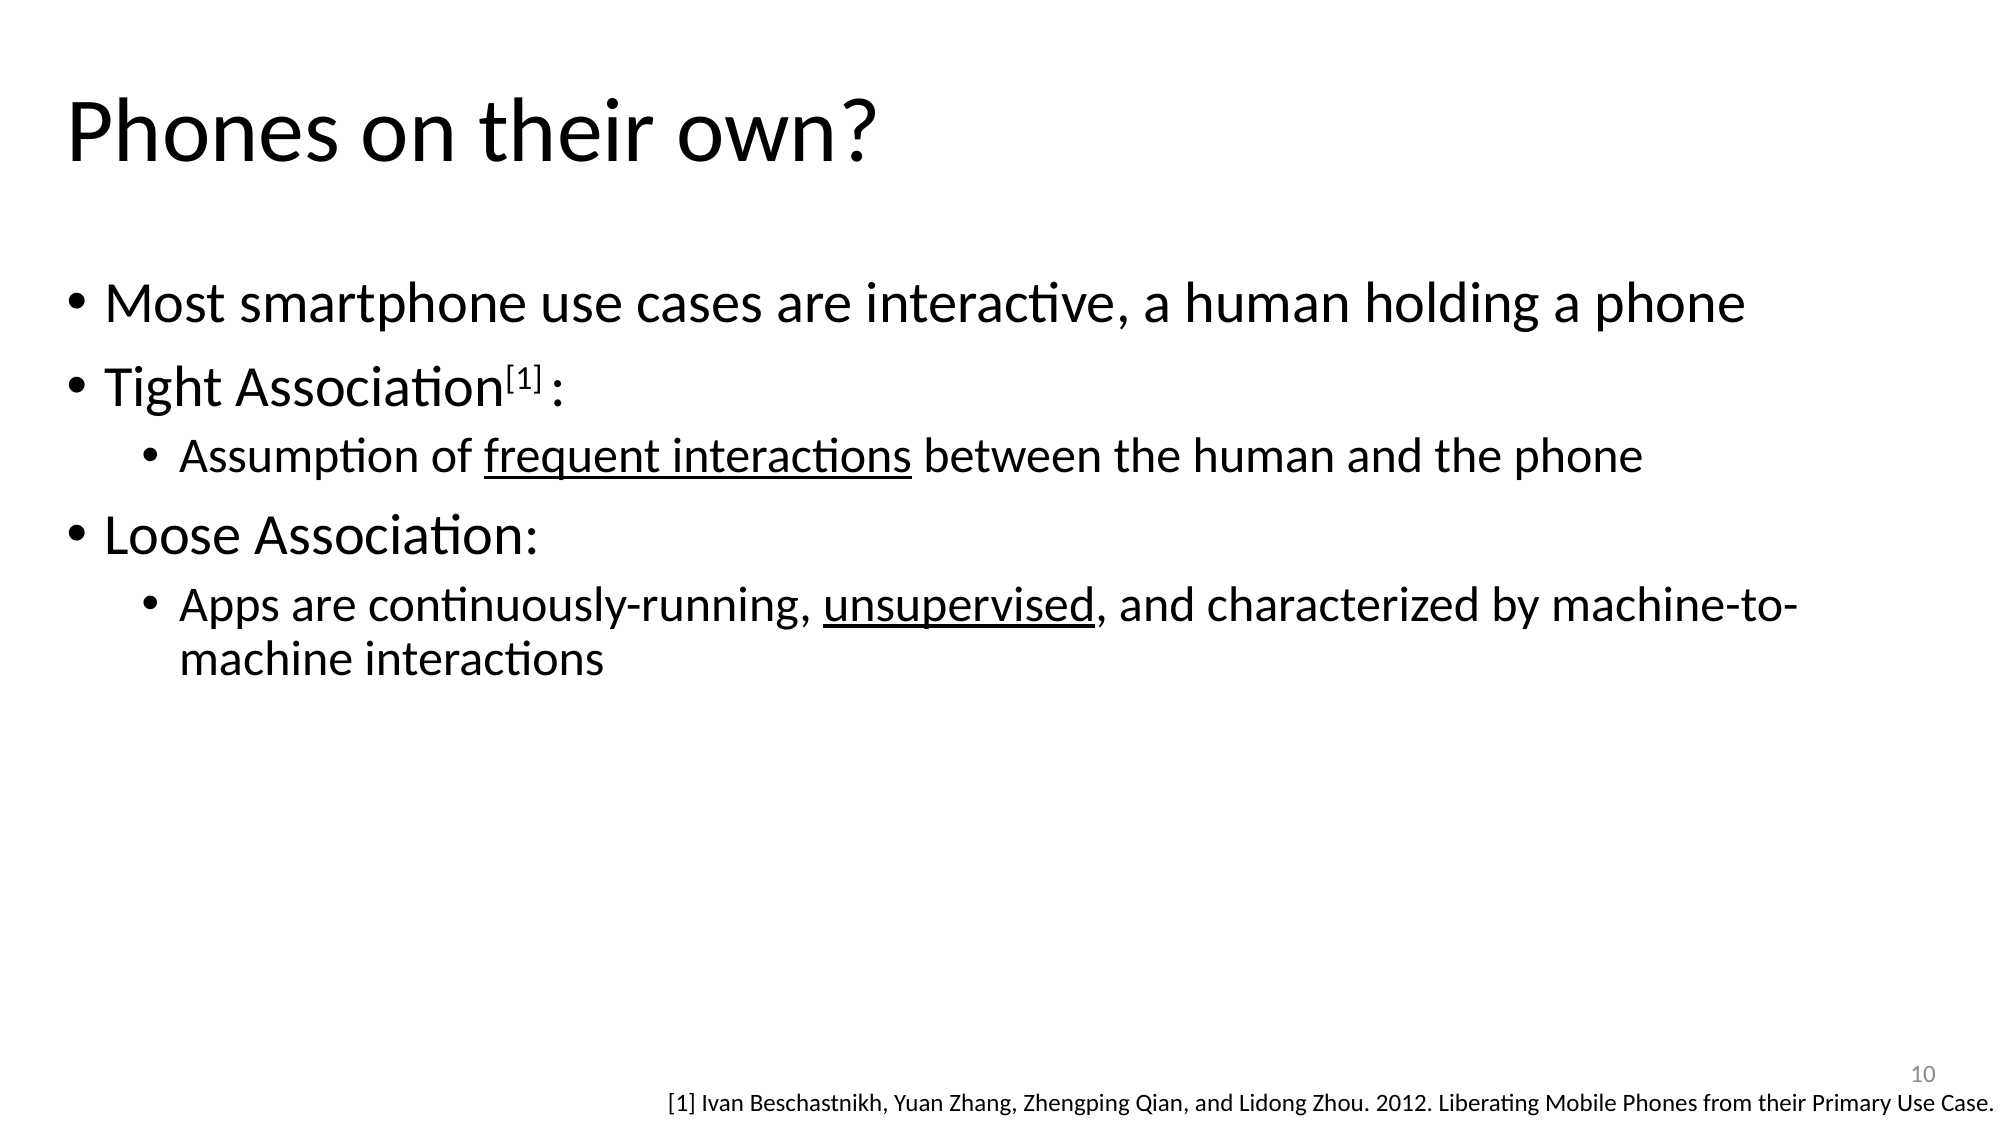

# Phones on their own?
Most smartphone use cases are interactive, a human holding a phone
Tight Association[1] :
Assumption of frequent interactions between the human and the phone
Loose Association:
Apps are continuously-running, unsupervised, and characterized by machine-to-machine interactions

10
[1] Ivan Beschastnikh, Yuan Zhang, Zhengping Qian, and Lidong Zhou. 2012. Liberating Mobile Phones from their Primary Use Case.